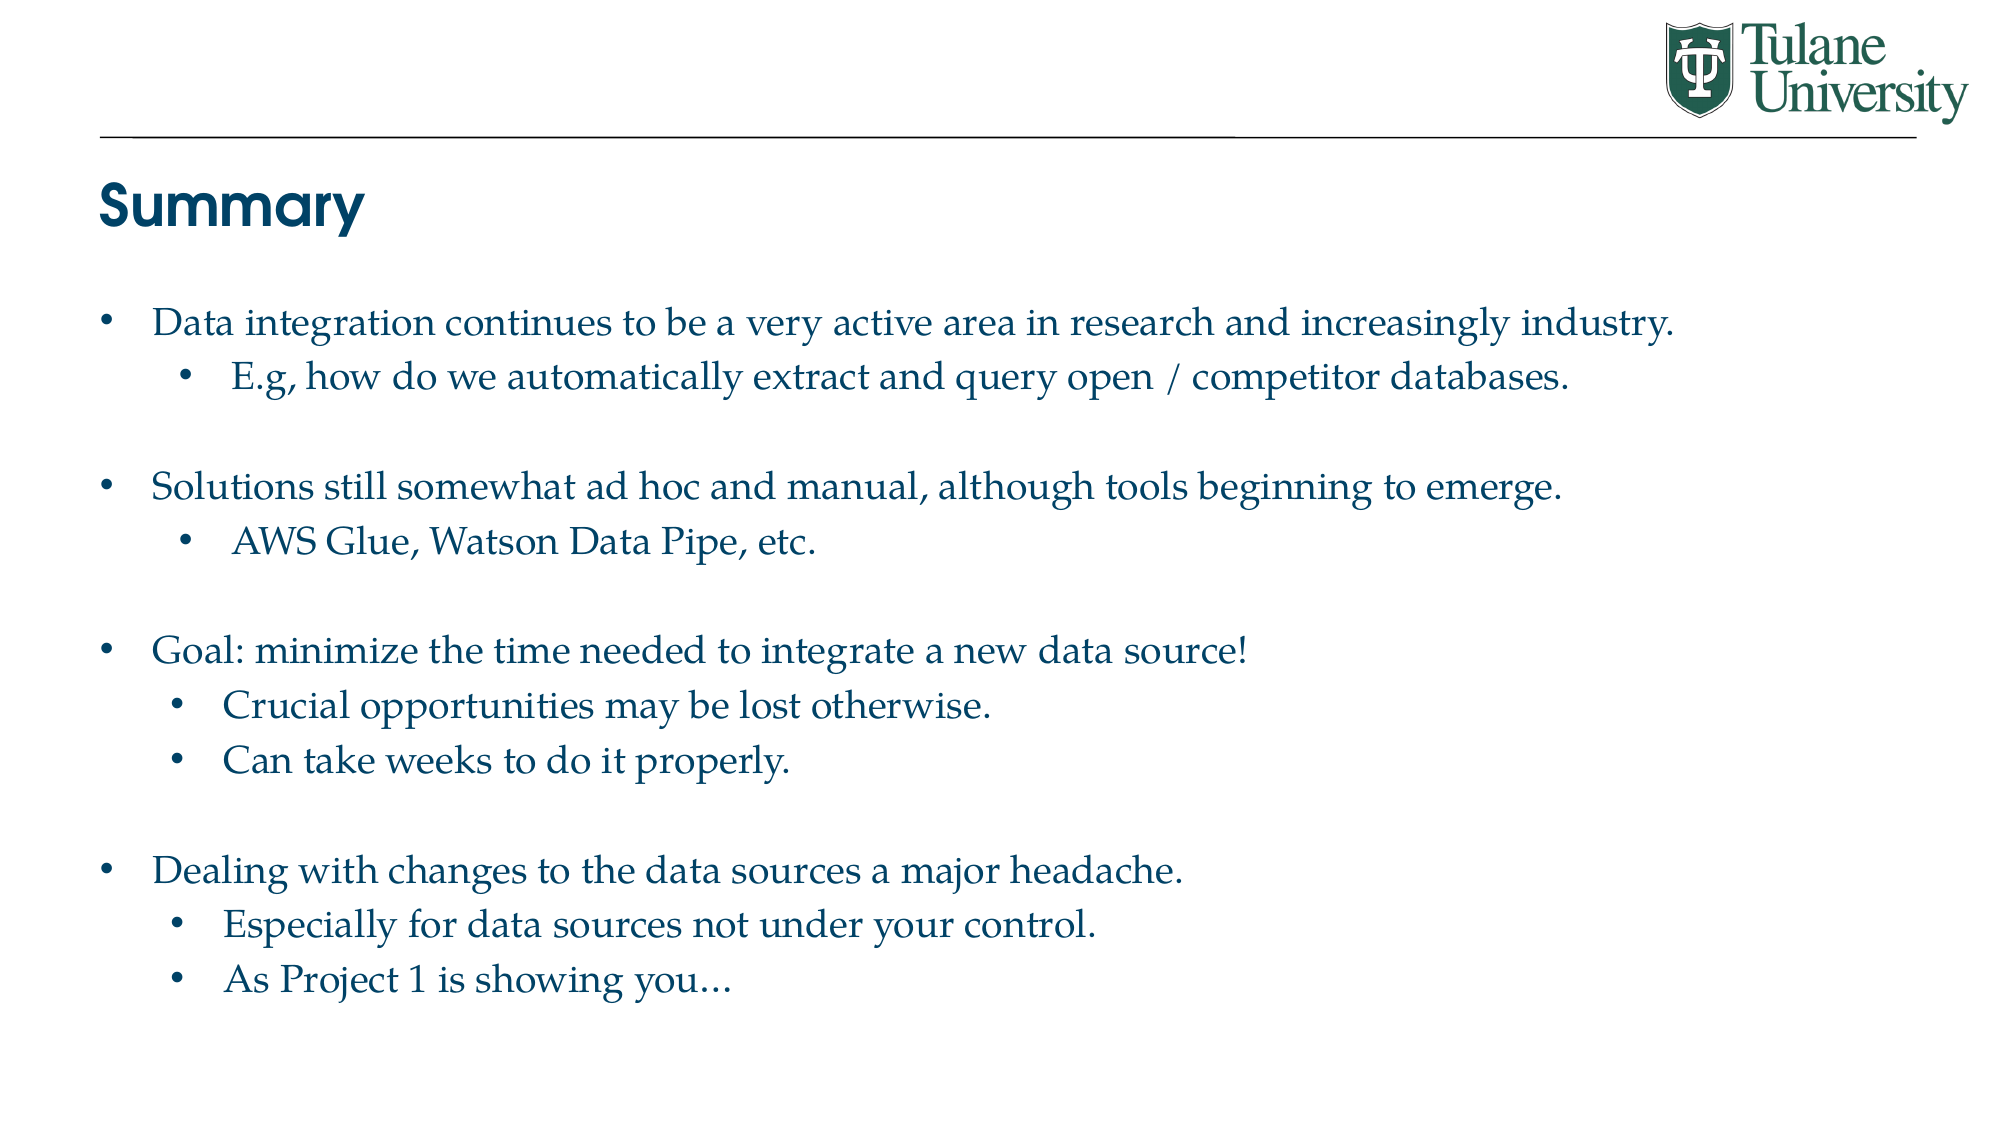

# Summary
Data integration continues to be a very active area in research and increasingly industry.
E.g, how do we automatically extract and query open / competitor databases.

Solutions still somewhat ad hoc and manual, although tools beginning to emerge.
AWS Glue, Watson Data Pipe, etc.

Goal: minimize the time needed to integrate a new data source!
Crucial opportunities may be lost otherwise.
Can take weeks to do it properly.

Dealing with changes to the data sources a major headache.
Especially for data sources not under your control.
As Project 1 is showing you…